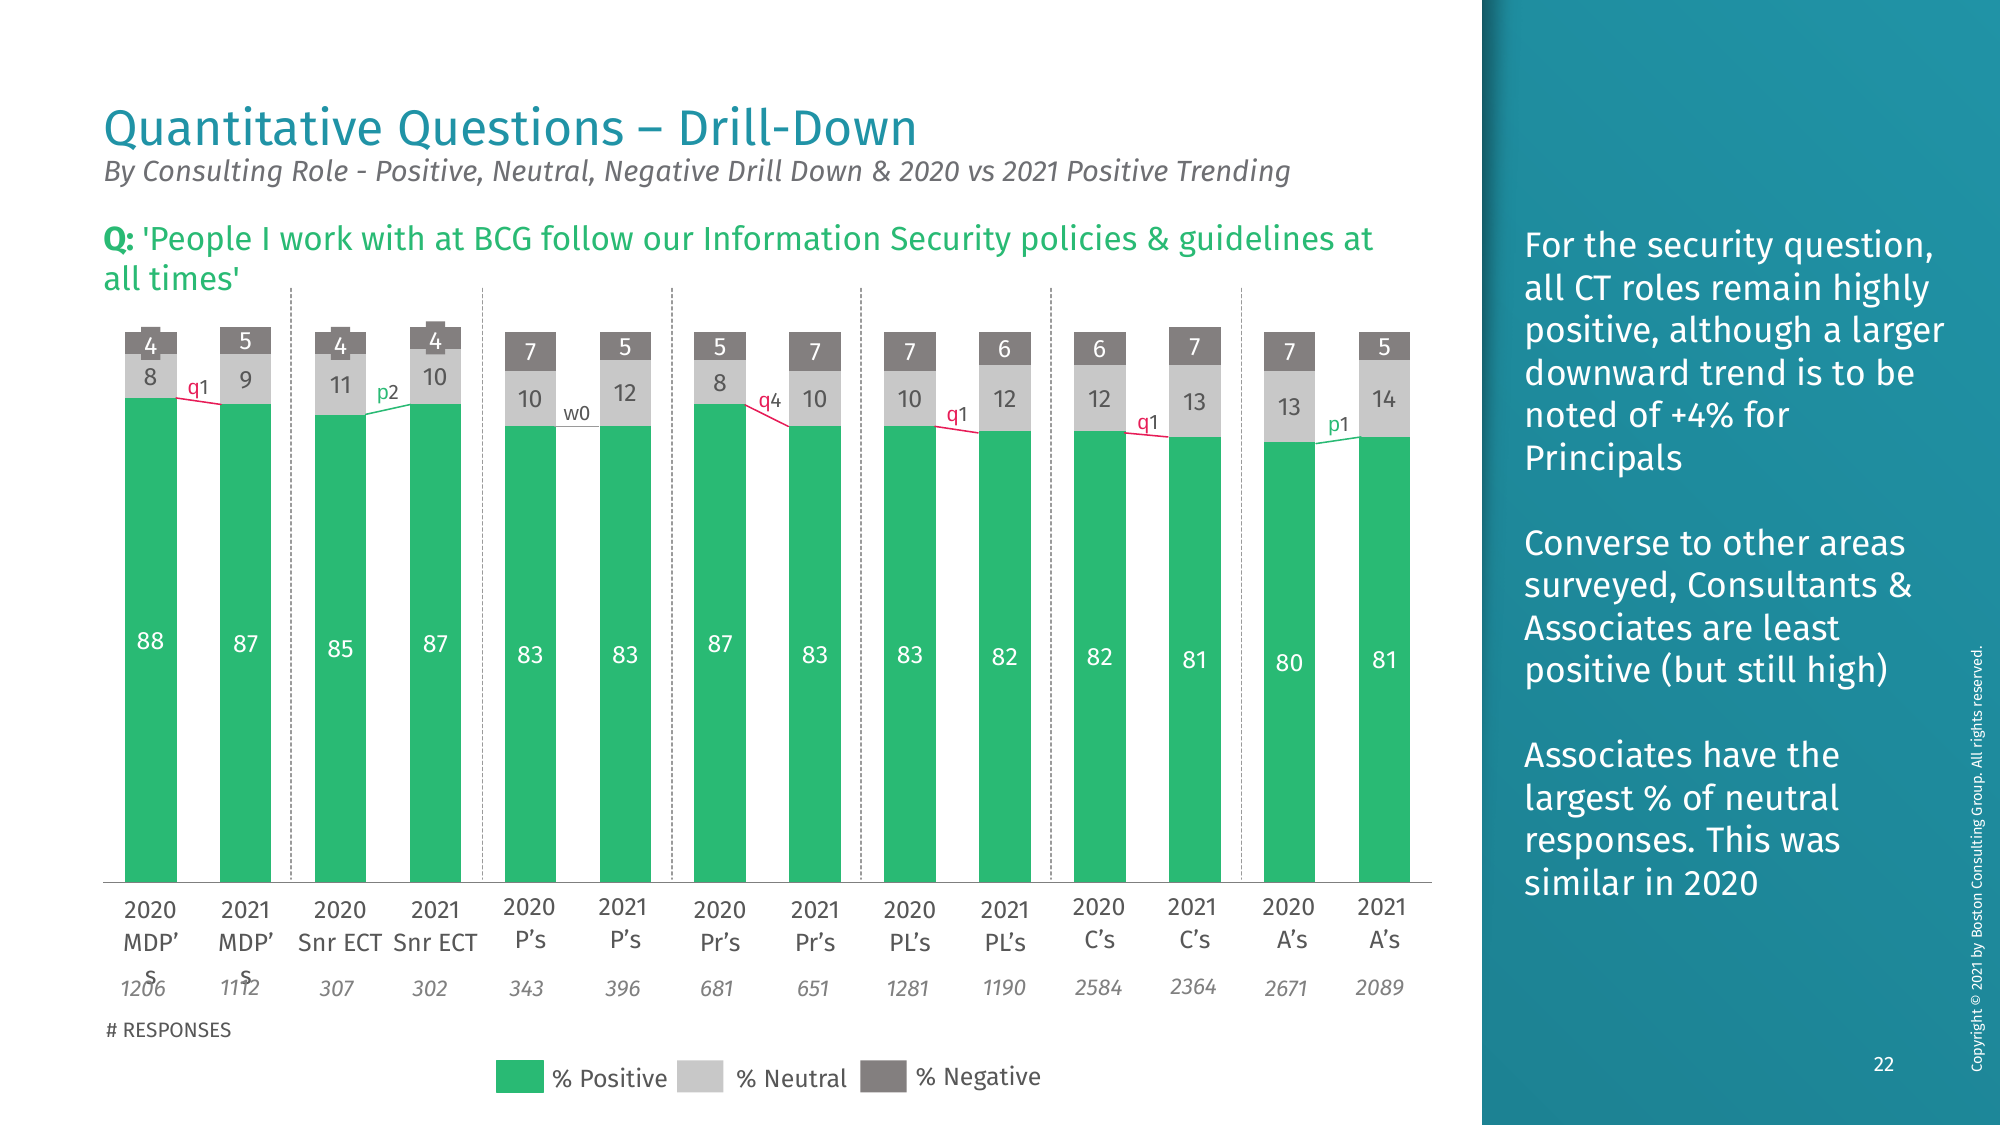

For the security question, all CT roles remain highly positive, although a larger downward trend is to be noted of +4% for Principals

Converse to other areas surveyed, Consultants & Associates are least positive (but still high)

Associates have the largest % of neutral responses. This was similar in 2020
Quantitative Questions – Drill-Down
By Consulting Role - Positive, Neutral, Negative Drill Down & 2020 vs 2021 Positive Trending
Q: 'People I work with at BCG follow our Information Security policies & guidelines at all times'

### Chart

| Category |  |  |  |
|---|---|---|---|
4
4
4
q1
p2
q4
w0
q1
q1
p1
2020 MDP’s
2021 MDP’s
2020 Snr ECT
2021 Snr ECT
2020
P’s
2021
P’s
2020 Pr’s
2021 Pr’s
2020 PL’s
2021 PL’s
2020
C’s
2021
C’s
2020
A’s
2021
A’s
2364
2584
2089
1190
1112
343
396
681
651
1281
2671
307
302
1206
# RESPONSES
% Negative
% Positive

% Neutral